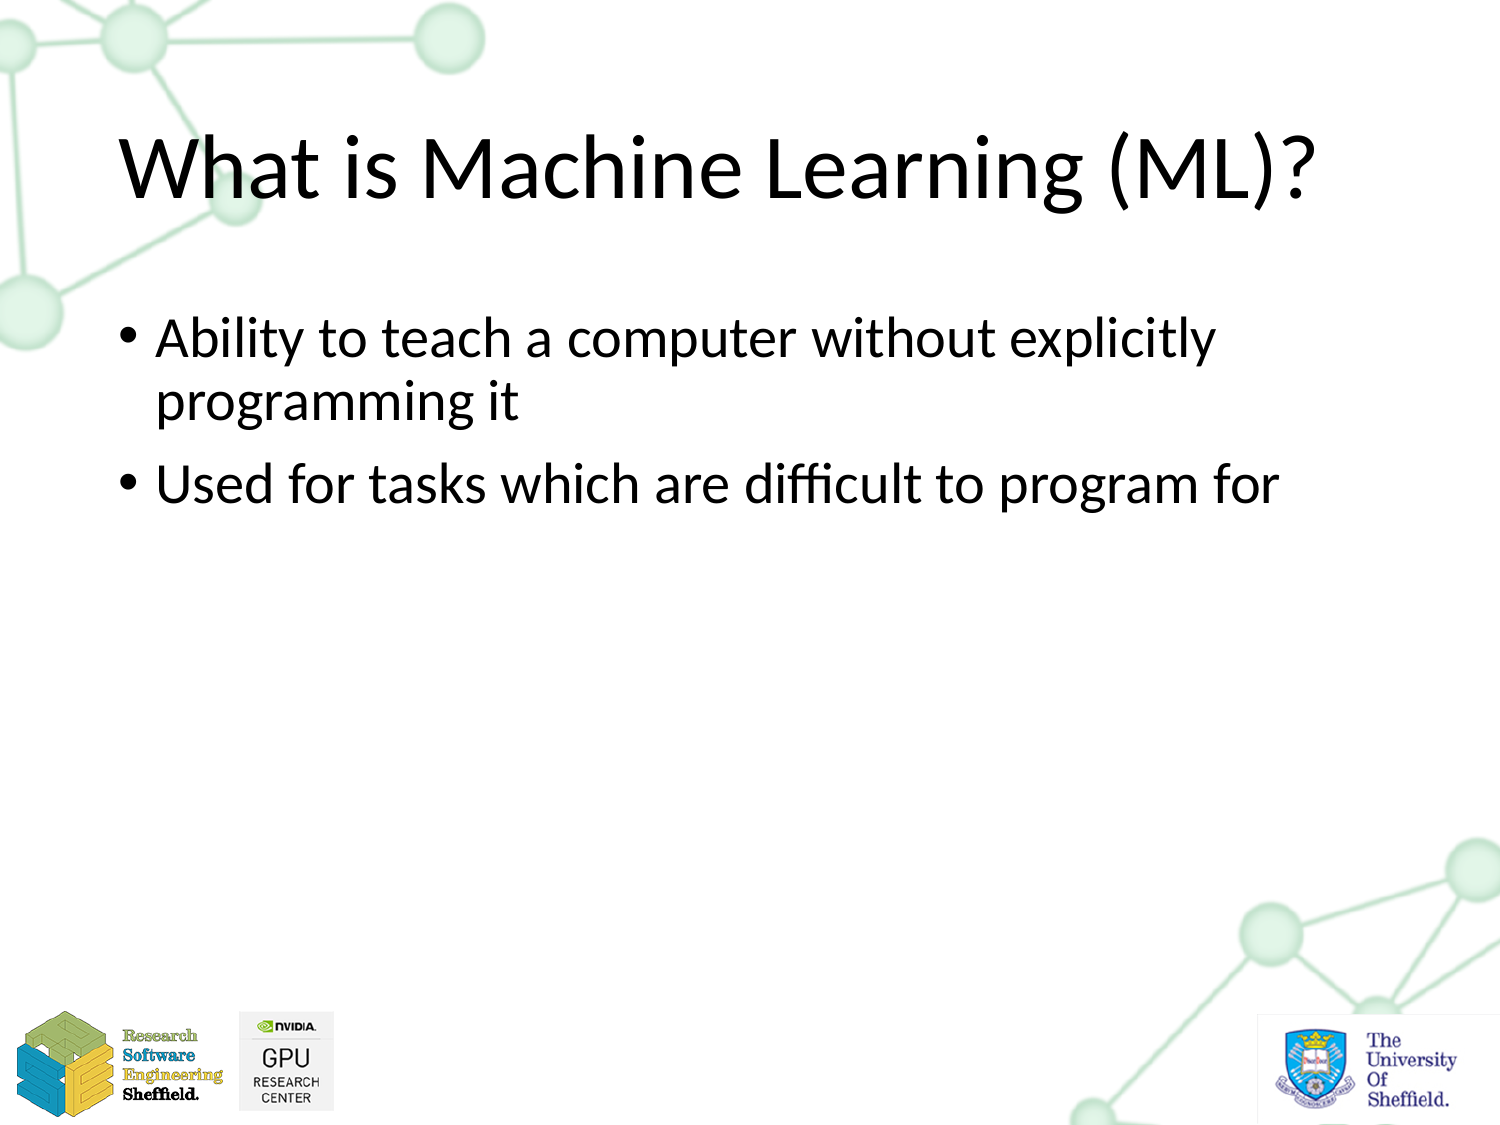

# What is Machine Learning (ML)?
Ability to teach a computer without explicitly programming it
Used for tasks which are difficult to program for